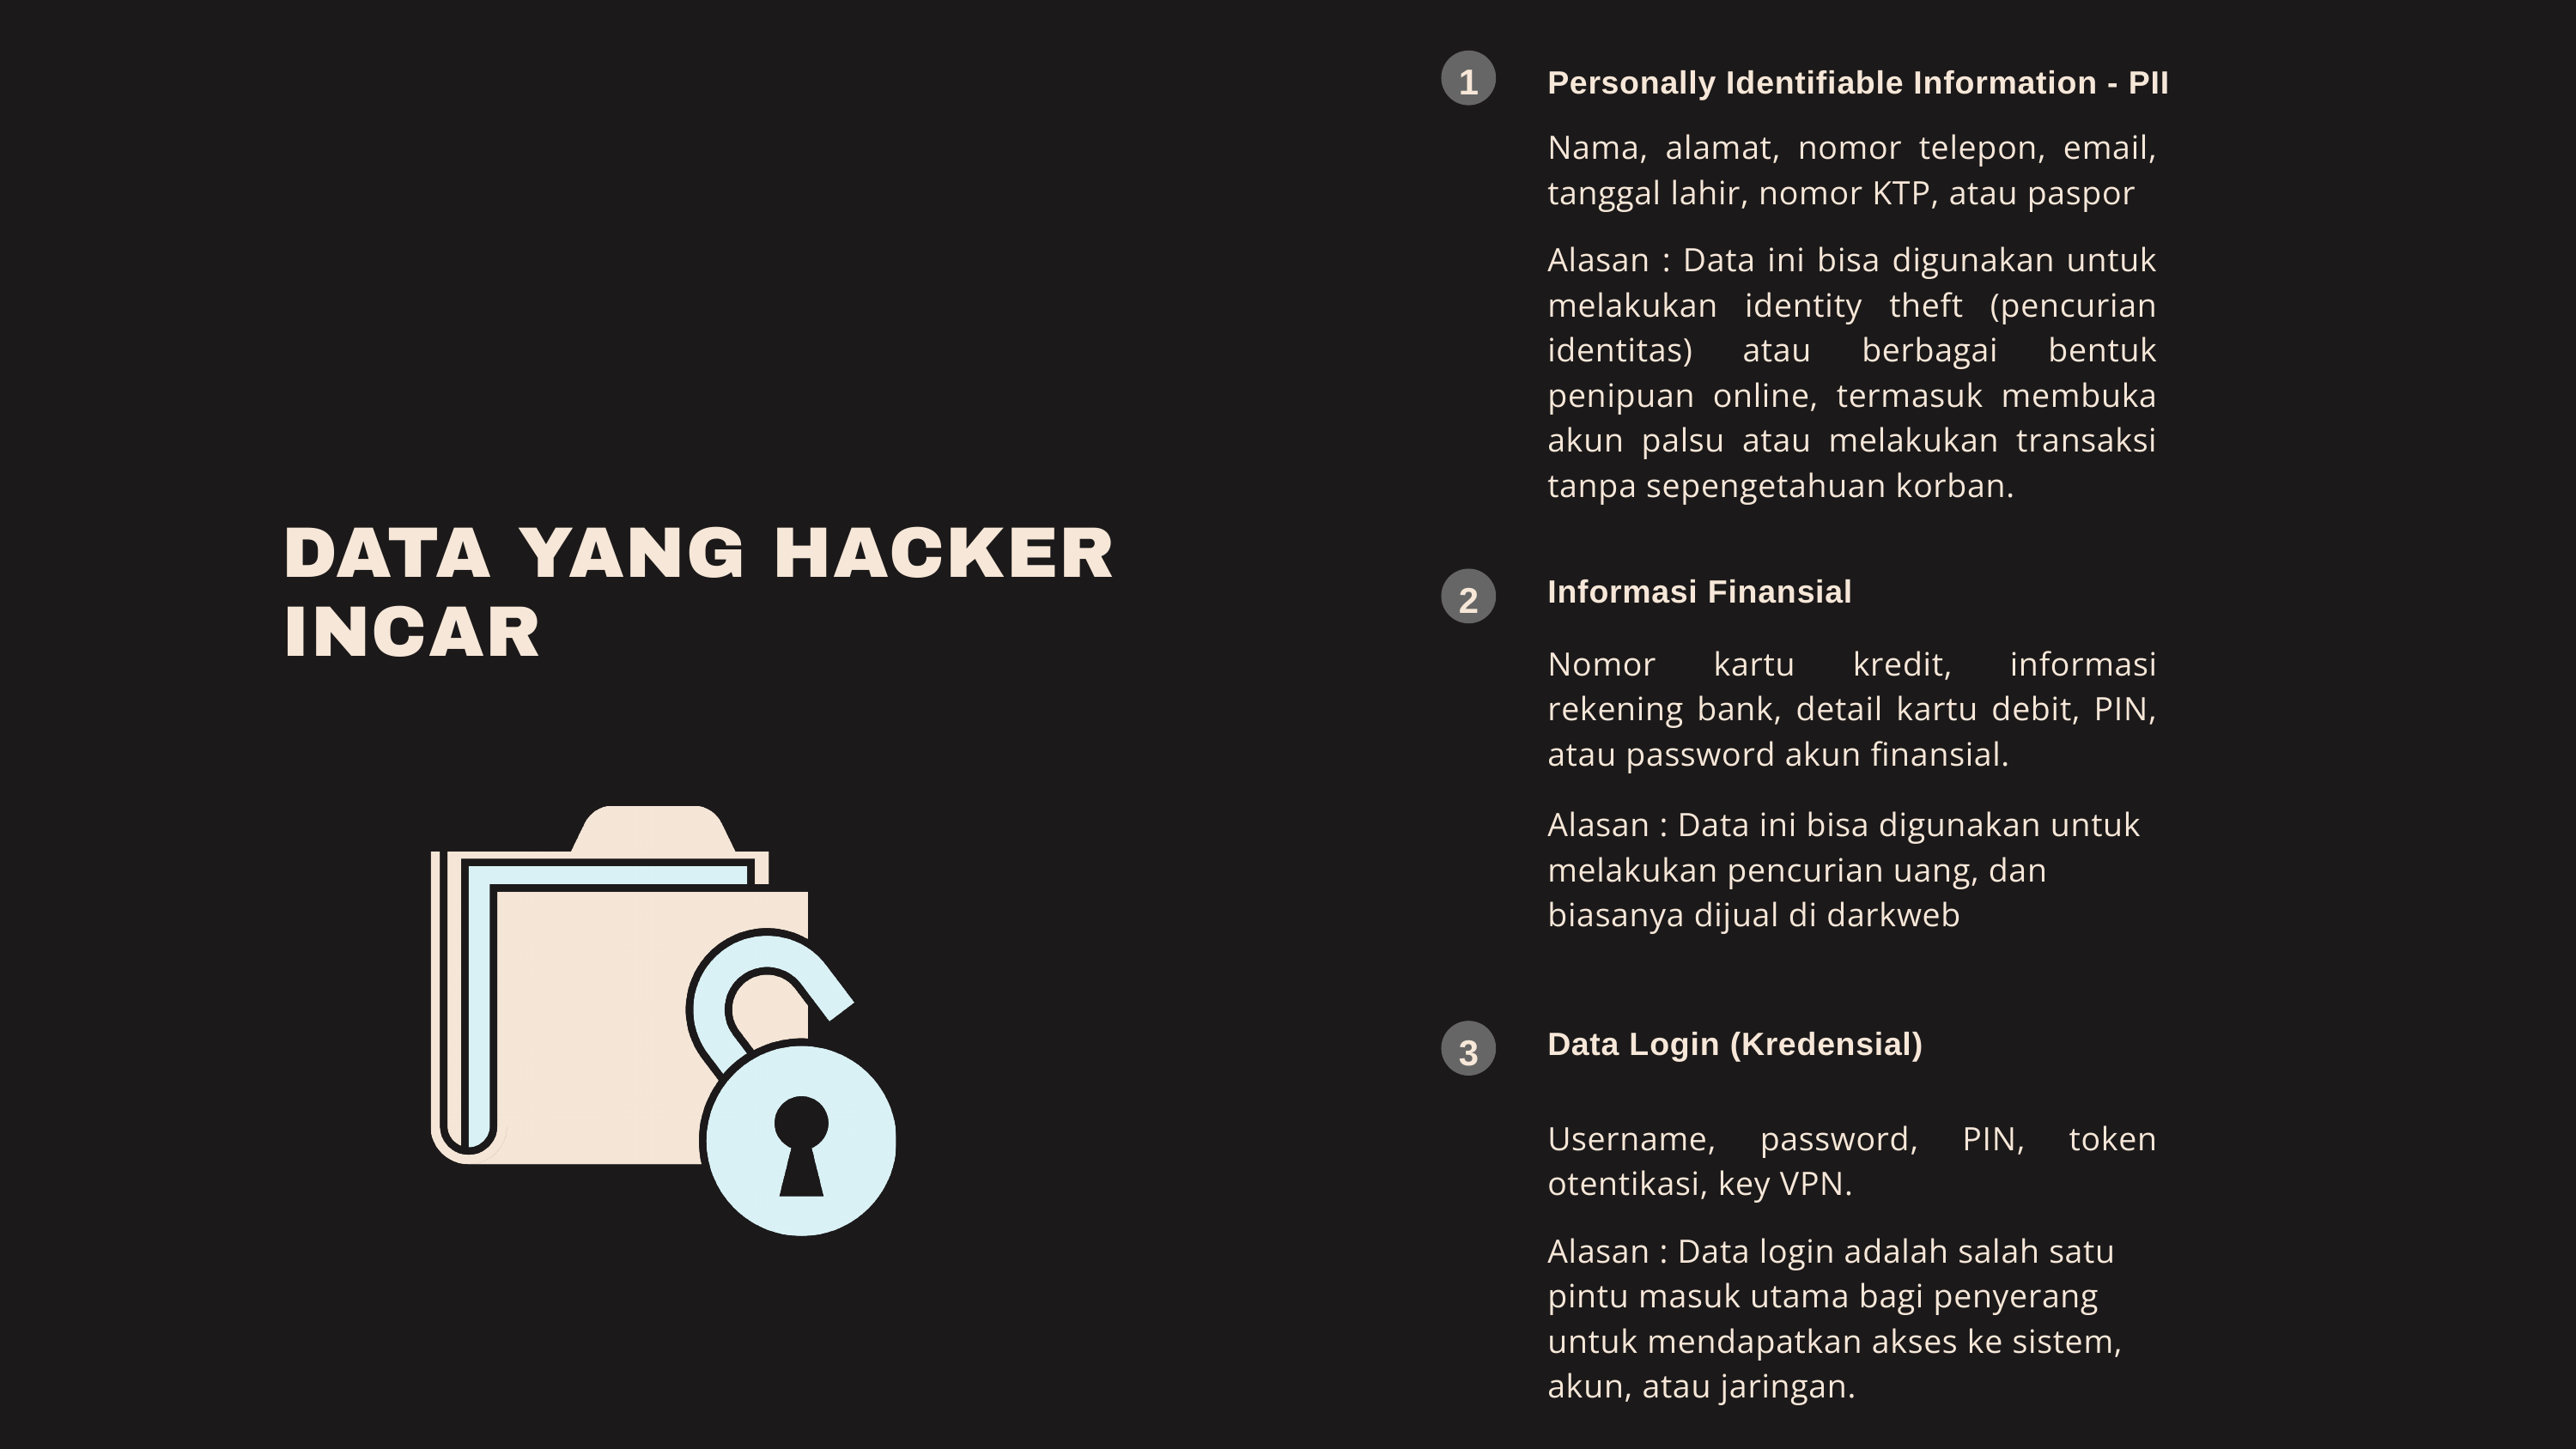

1

Personally Identifiable Information - PII
Nama, alamat, nomor telepon, email, tanggal lahir, nomor KTP, atau paspor
Alasan : Data ini bisa digunakan untuk melakukan identity theft (pencurian identitas) atau berbagai bentuk penipuan online, termasuk membuka akun palsu atau melakukan transaksi tanpa sepengetahuan korban.

DATA YANG HACKER INCAR
2
Informasi Finansial

Nomor kartu kredit, informasi rekening bank, detail kartu debit, PIN, atau password akun finansial.
Alasan : Data ini bisa digunakan untuk melakukan pencurian uang, dan biasanya dijual di darkweb

3
Data Login (Kredensial)

Username, password, PIN, token otentikasi, key VPN.
Alasan : Data login adalah salah satu pintu masuk utama bagi penyerang untuk mendapatkan akses ke sistem, akun, atau jaringan.